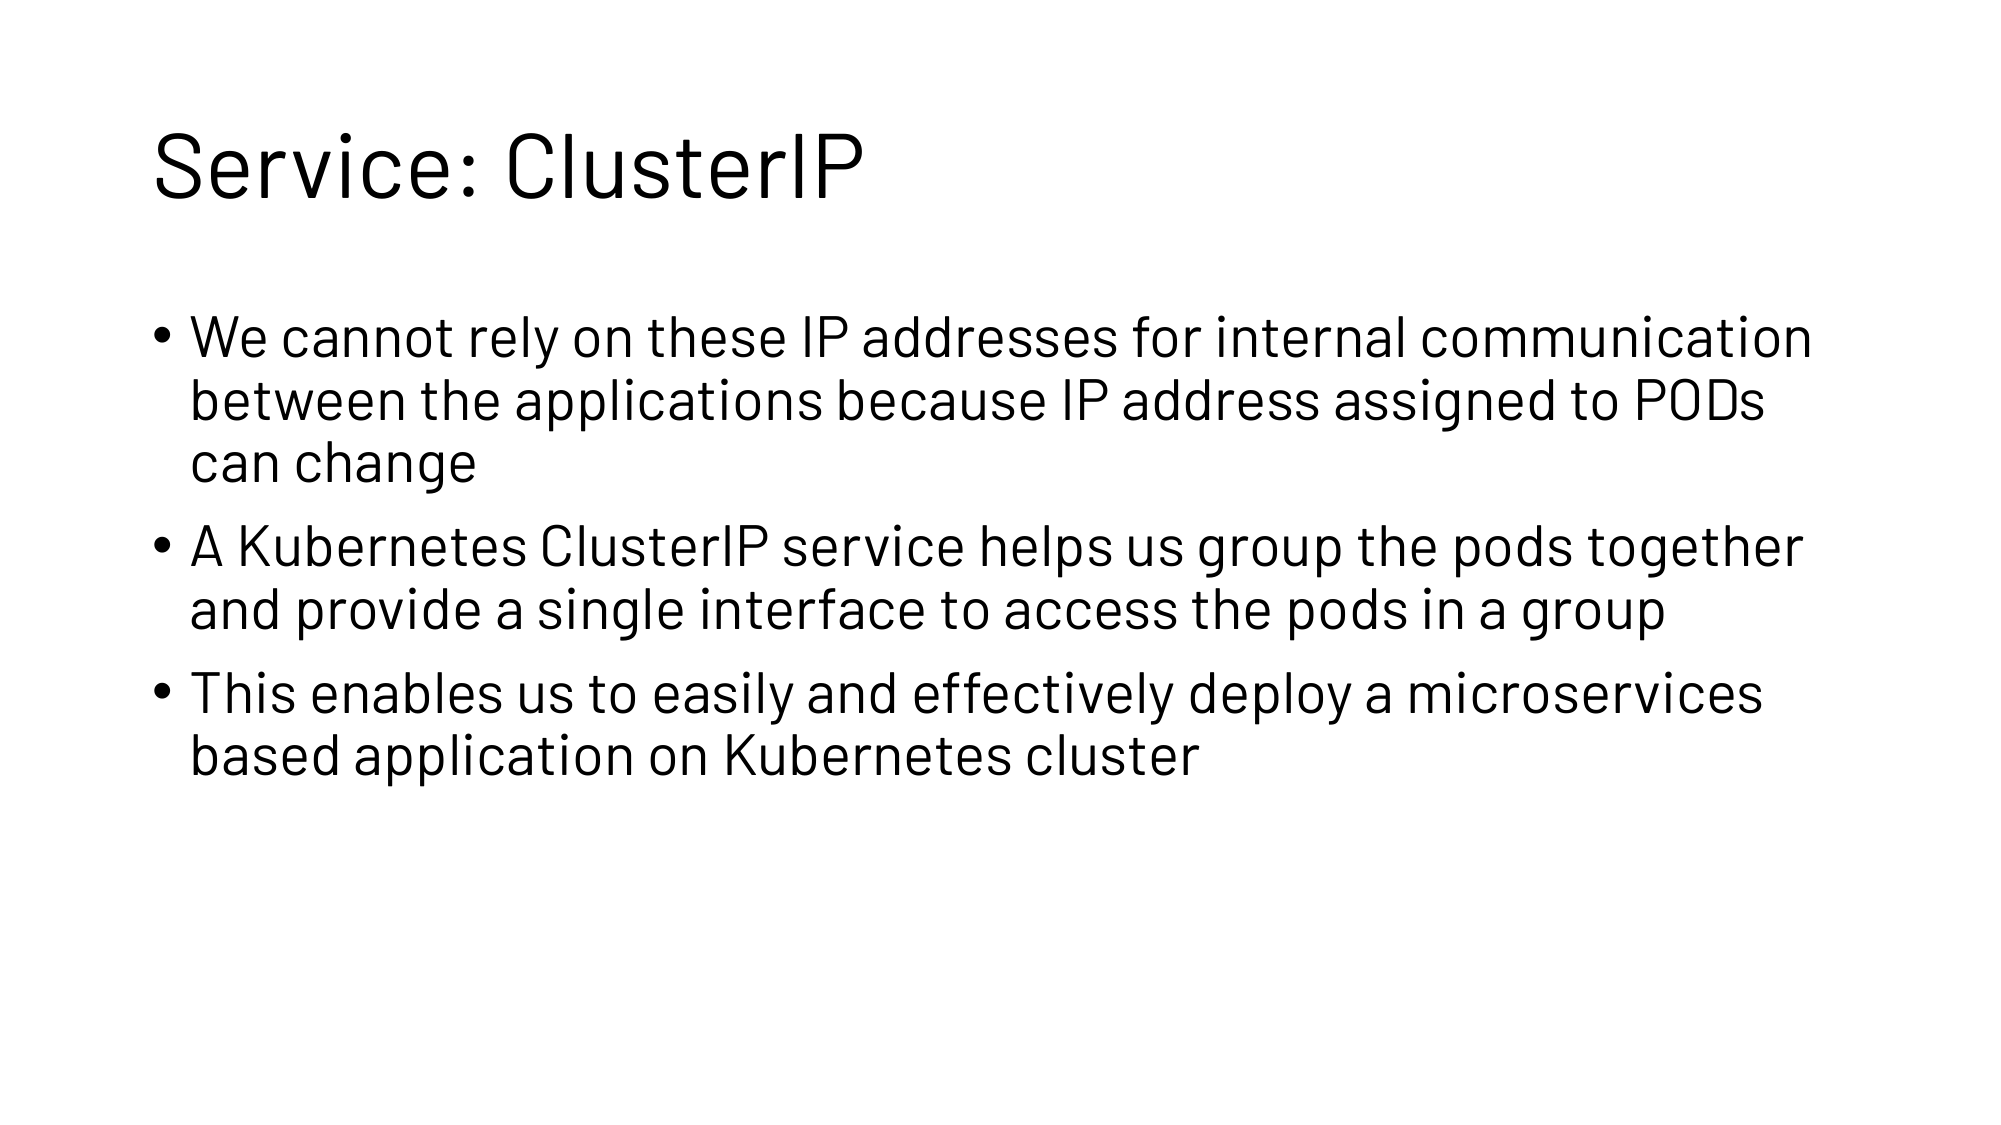

# Service: ClusterIP
We cannot rely on these IP addresses for internal communication between the applications because IP address assigned to PODs can change
A Kubernetes ClusterIP service helps us group the pods together and provide a single interface to access the pods in a group
This enables us to easily and effectively deploy a microservices based application on Kubernetes cluster